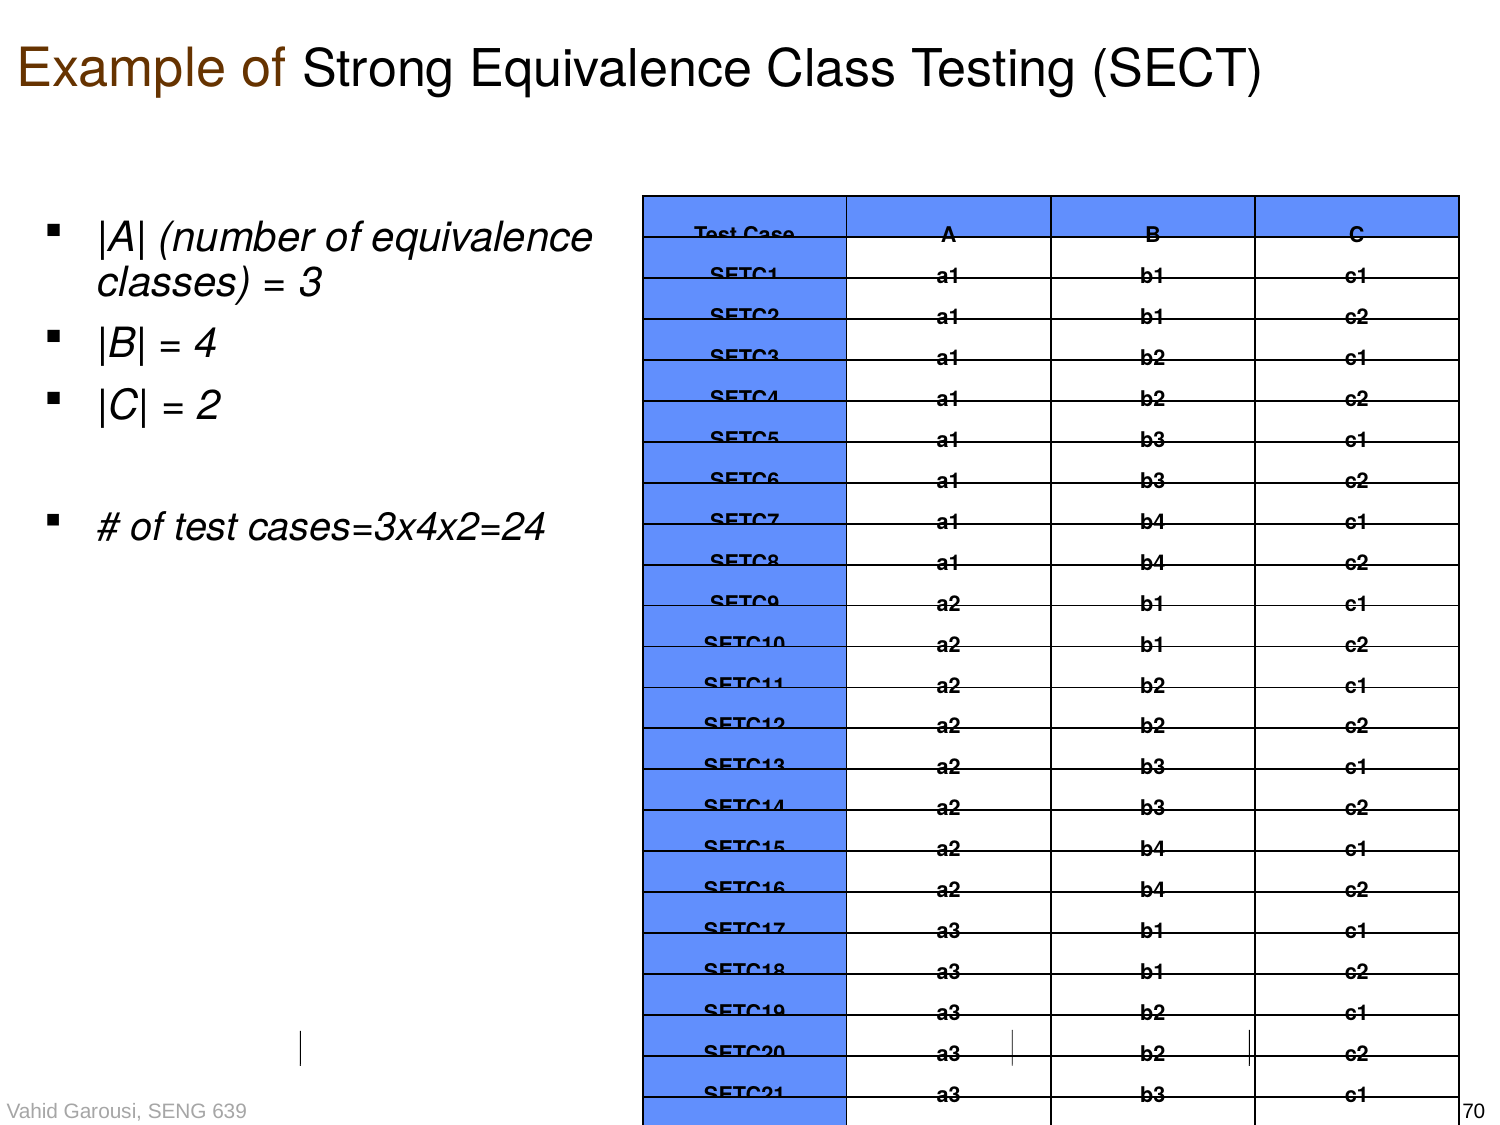

# Example of Strong Equivalence Class Testing (SECT)
| Test Case | A | B | C |
| --- | --- | --- | --- |
| SETC1 | a1 | b1 | c1 |
| SETC2 | a1 | b1 | c2 |
| SETC3 | a1 | b2 | c1 |
| SETC4 | a1 | b2 | c2 |
| SETC5 | a1 | b3 | c1 |
| SETC6 | a1 | b3 | c2 |
| SETC7 | a1 | b4 | c1 |
| SETC8 | a1 | b4 | c2 |
| SETC9 | a2 | b1 | c1 |
| SETC10 | a2 | b1 | c2 |
| SETC11 | a2 | b2 | c1 |
| SETC12 | a2 | b2 | c2 |
| SETC13 | a2 | b3 | c1 |
| SETC14 | a2 | b3 | c2 |
| SETC15 | a2 | b4 | c1 |
| SETC16 | a2 | b4 | c2 |
| SETC17 | a3 | b1 | c1 |
| SETC18 | a3 | b1 | c2 |
| SETC19 | a3 | b2 | c1 |
| SETC20 | a3 | b2 | c2 |
| SETC21 | a3 | b3 | c1 |
| SETC22 | a3 | b3 | c2 |
| SETC23 | a3 | b4 | c1 |
| SETC24 | a3 | b4 | c2 |
|A| (number of equivalence classes) = 3
|B| = 4
|C| = 2

# of test cases=3x4x2=24